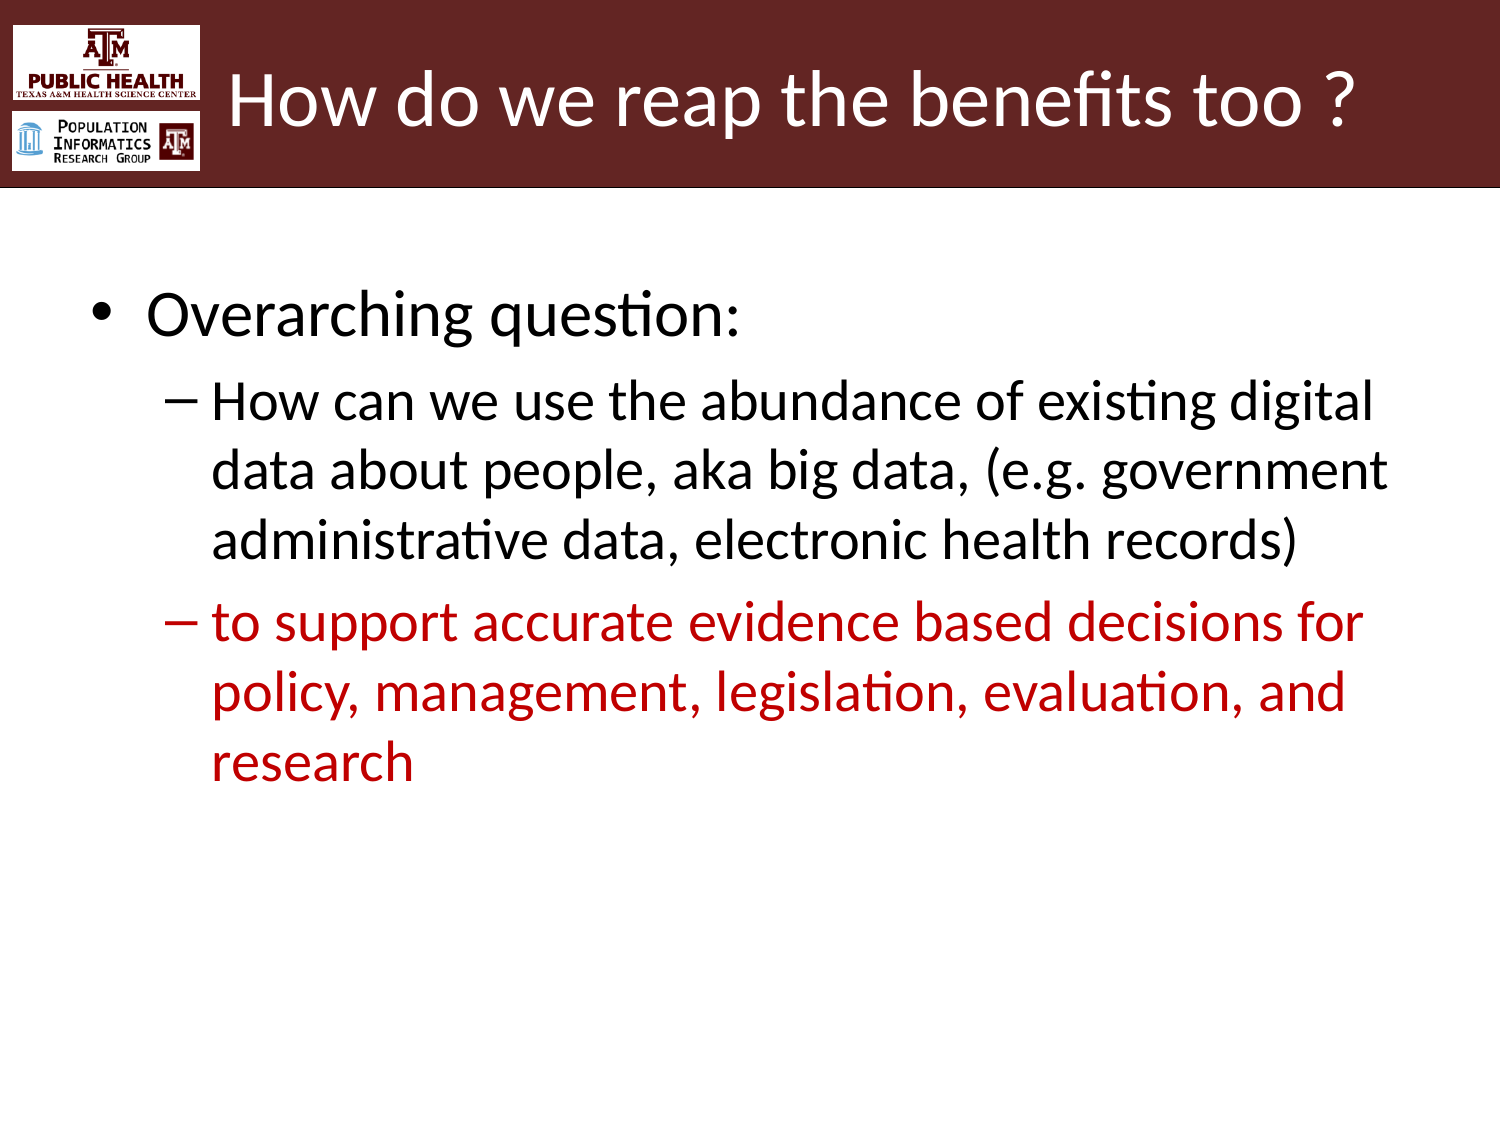

# How do we reap the benefits too ?
Overarching question:
How can we use the abundance of existing digital data about people, aka big data, (e.g. government administrative data, electronic health records)
to support accurate evidence based decisions for policy, management, legislation, evaluation, and research